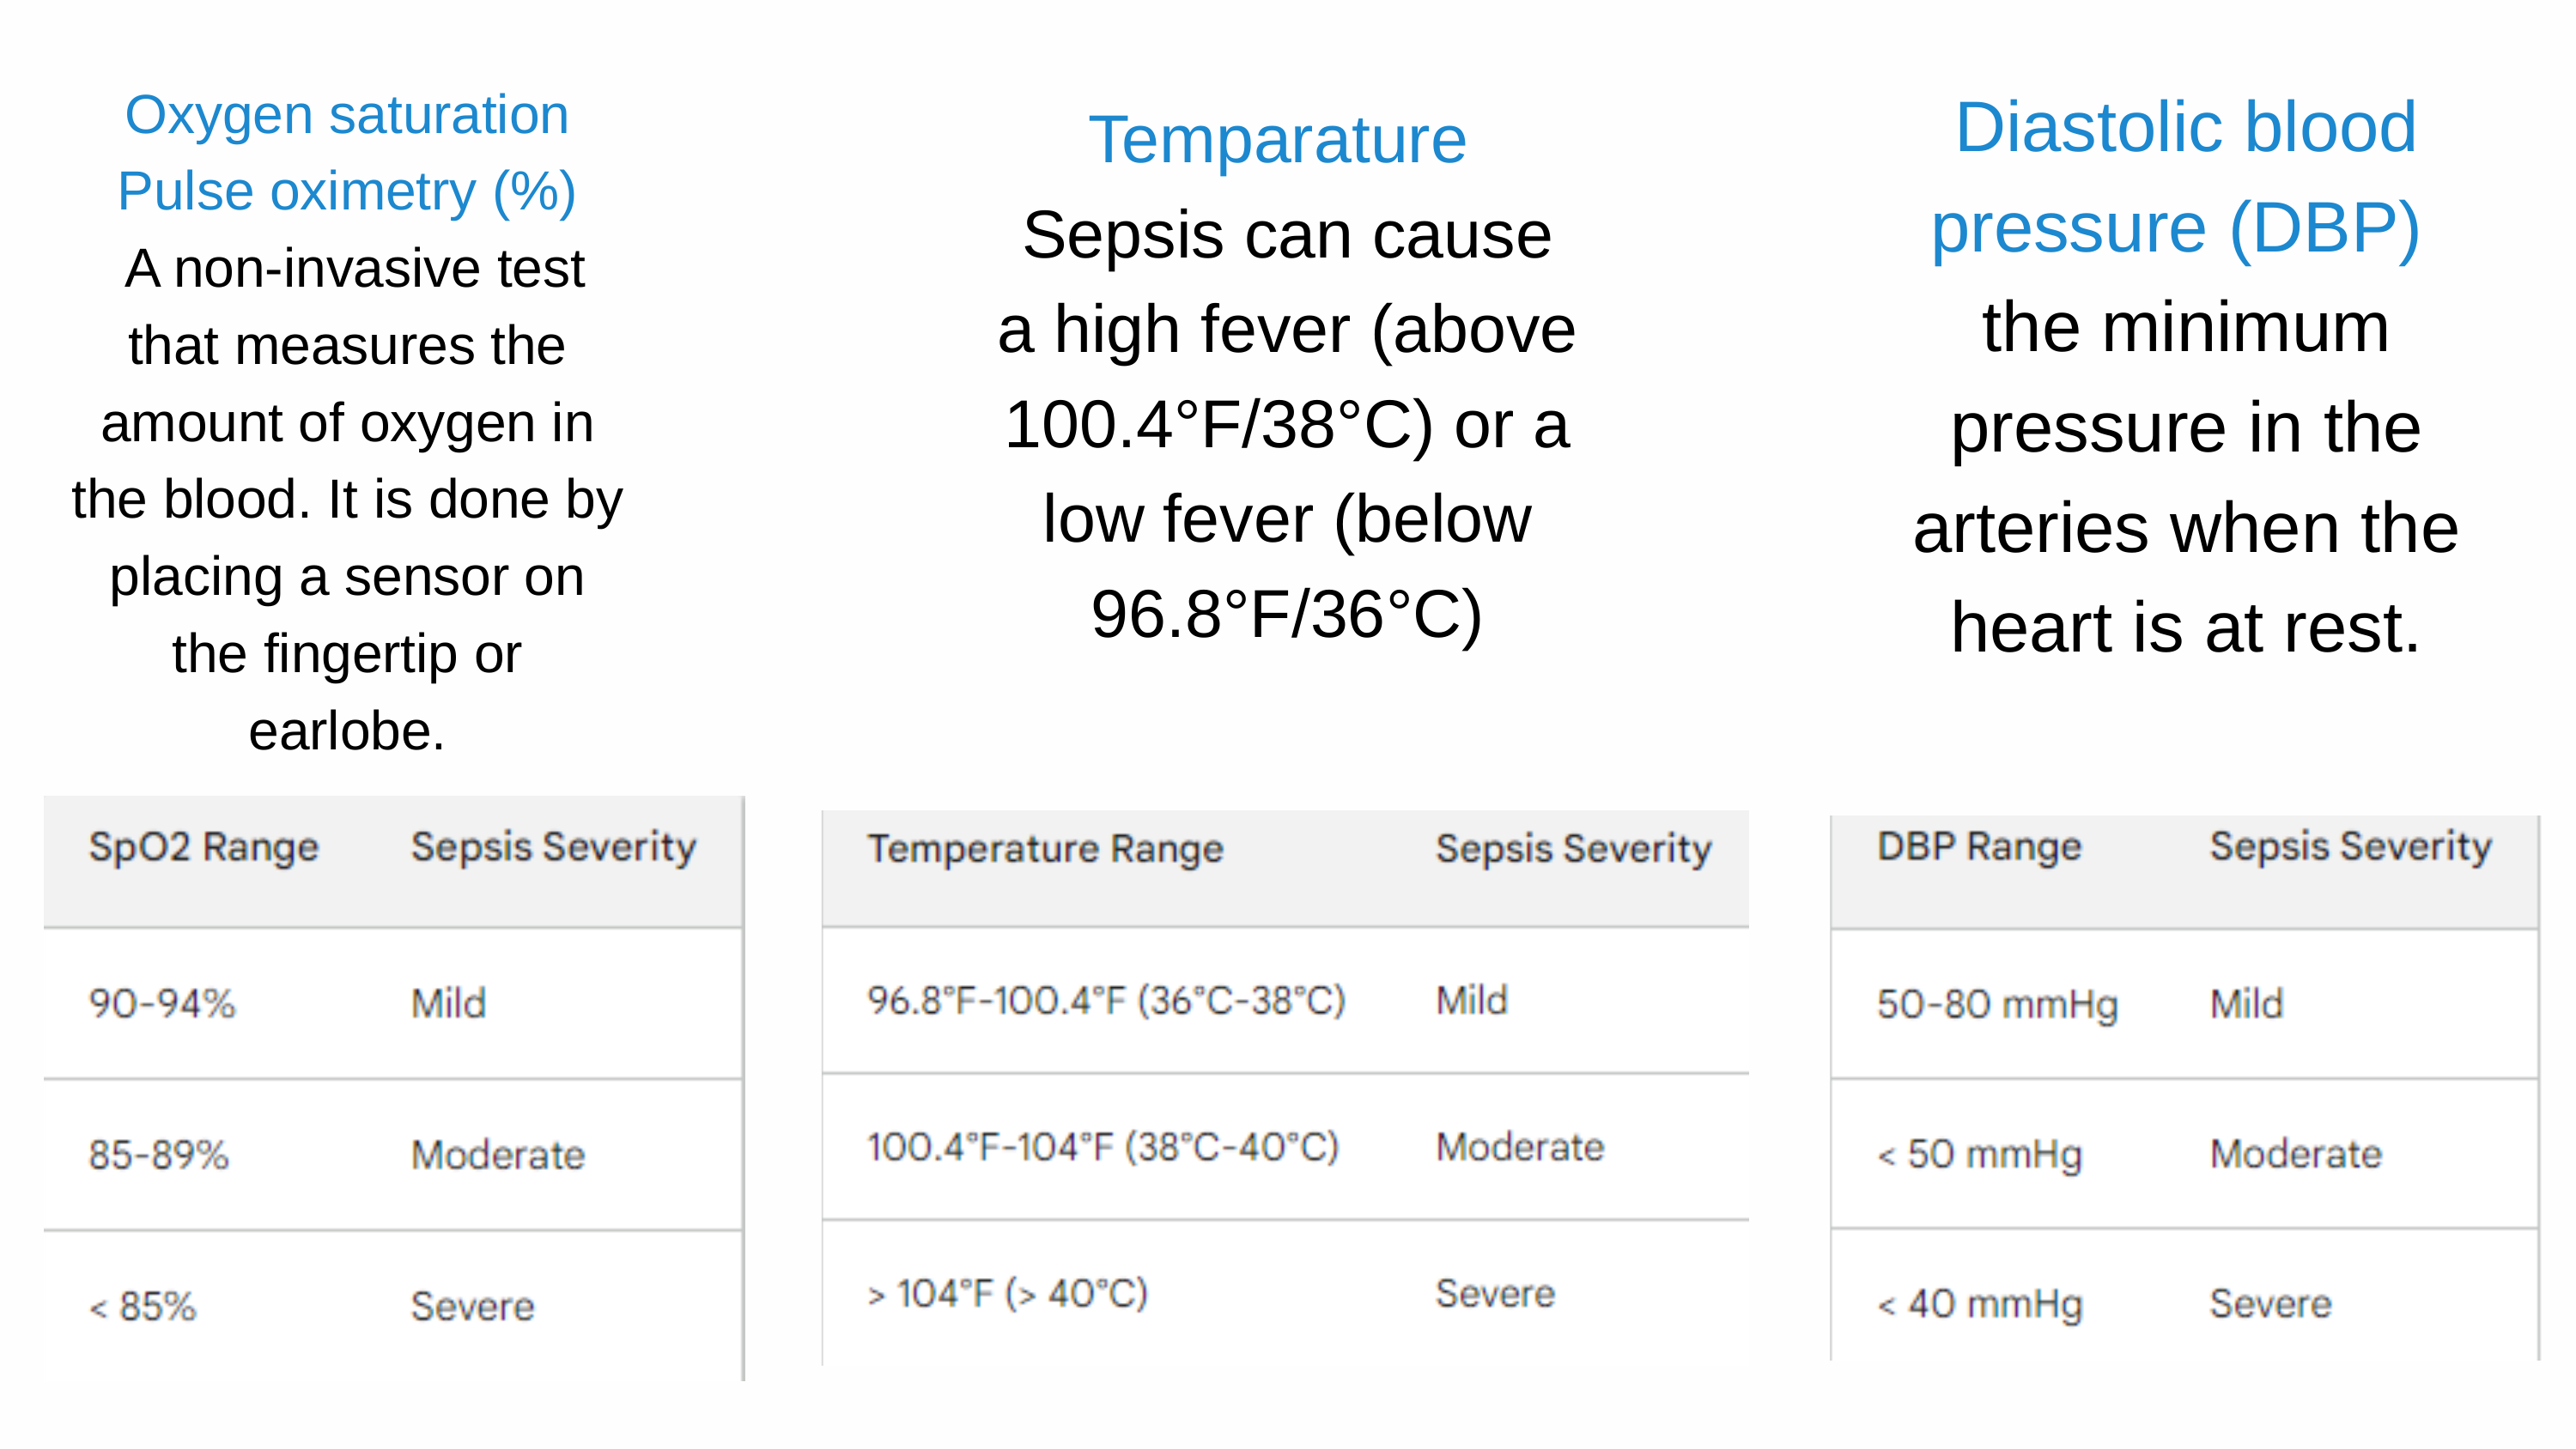

Diastolic blood pressure (DBP)  the minimum pressure in the arteries when the heart is at rest.
Oxygen saturation Pulse oximetry (%)
 A non-invasive test that measures the amount of oxygen in the blood. It is done by placing a sensor on the fingertip or earlobe.
Temparature  Sepsis can cause a high fever (above 100.4°F/38°C) or a low fever (below 96.8°F/36°C)